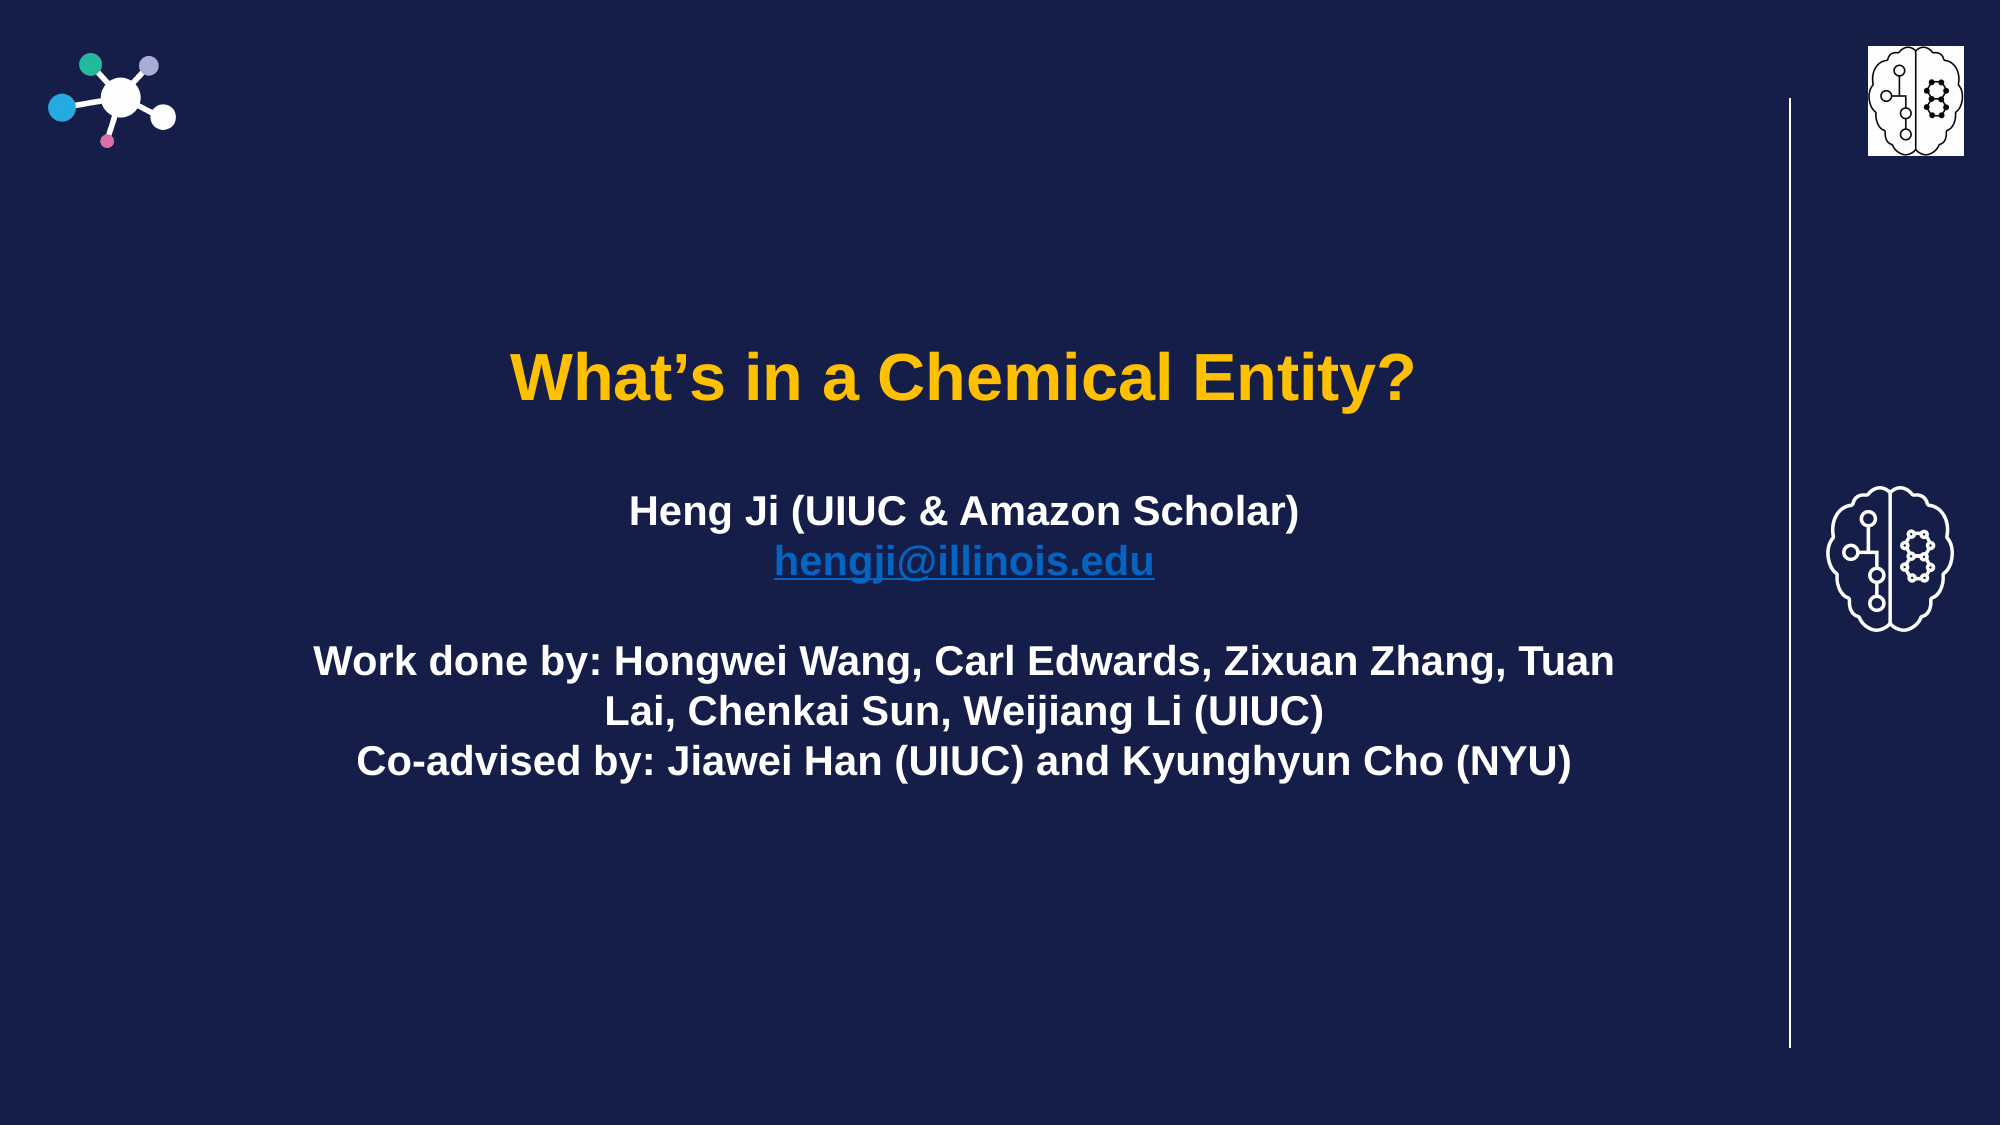

What’s in a Chemical Entity?

Heng Ji (UIUC & Amazon Scholar)
hengji@illinois.edu

Work done by: Hongwei Wang, Carl Edwards, Zixuan Zhang, Tuan Lai, Chenkai Sun, Weijiang Li (UIUC)
Co-advised by: Jiawei Han (UIUC) and Kyunghyun Cho (NYU)